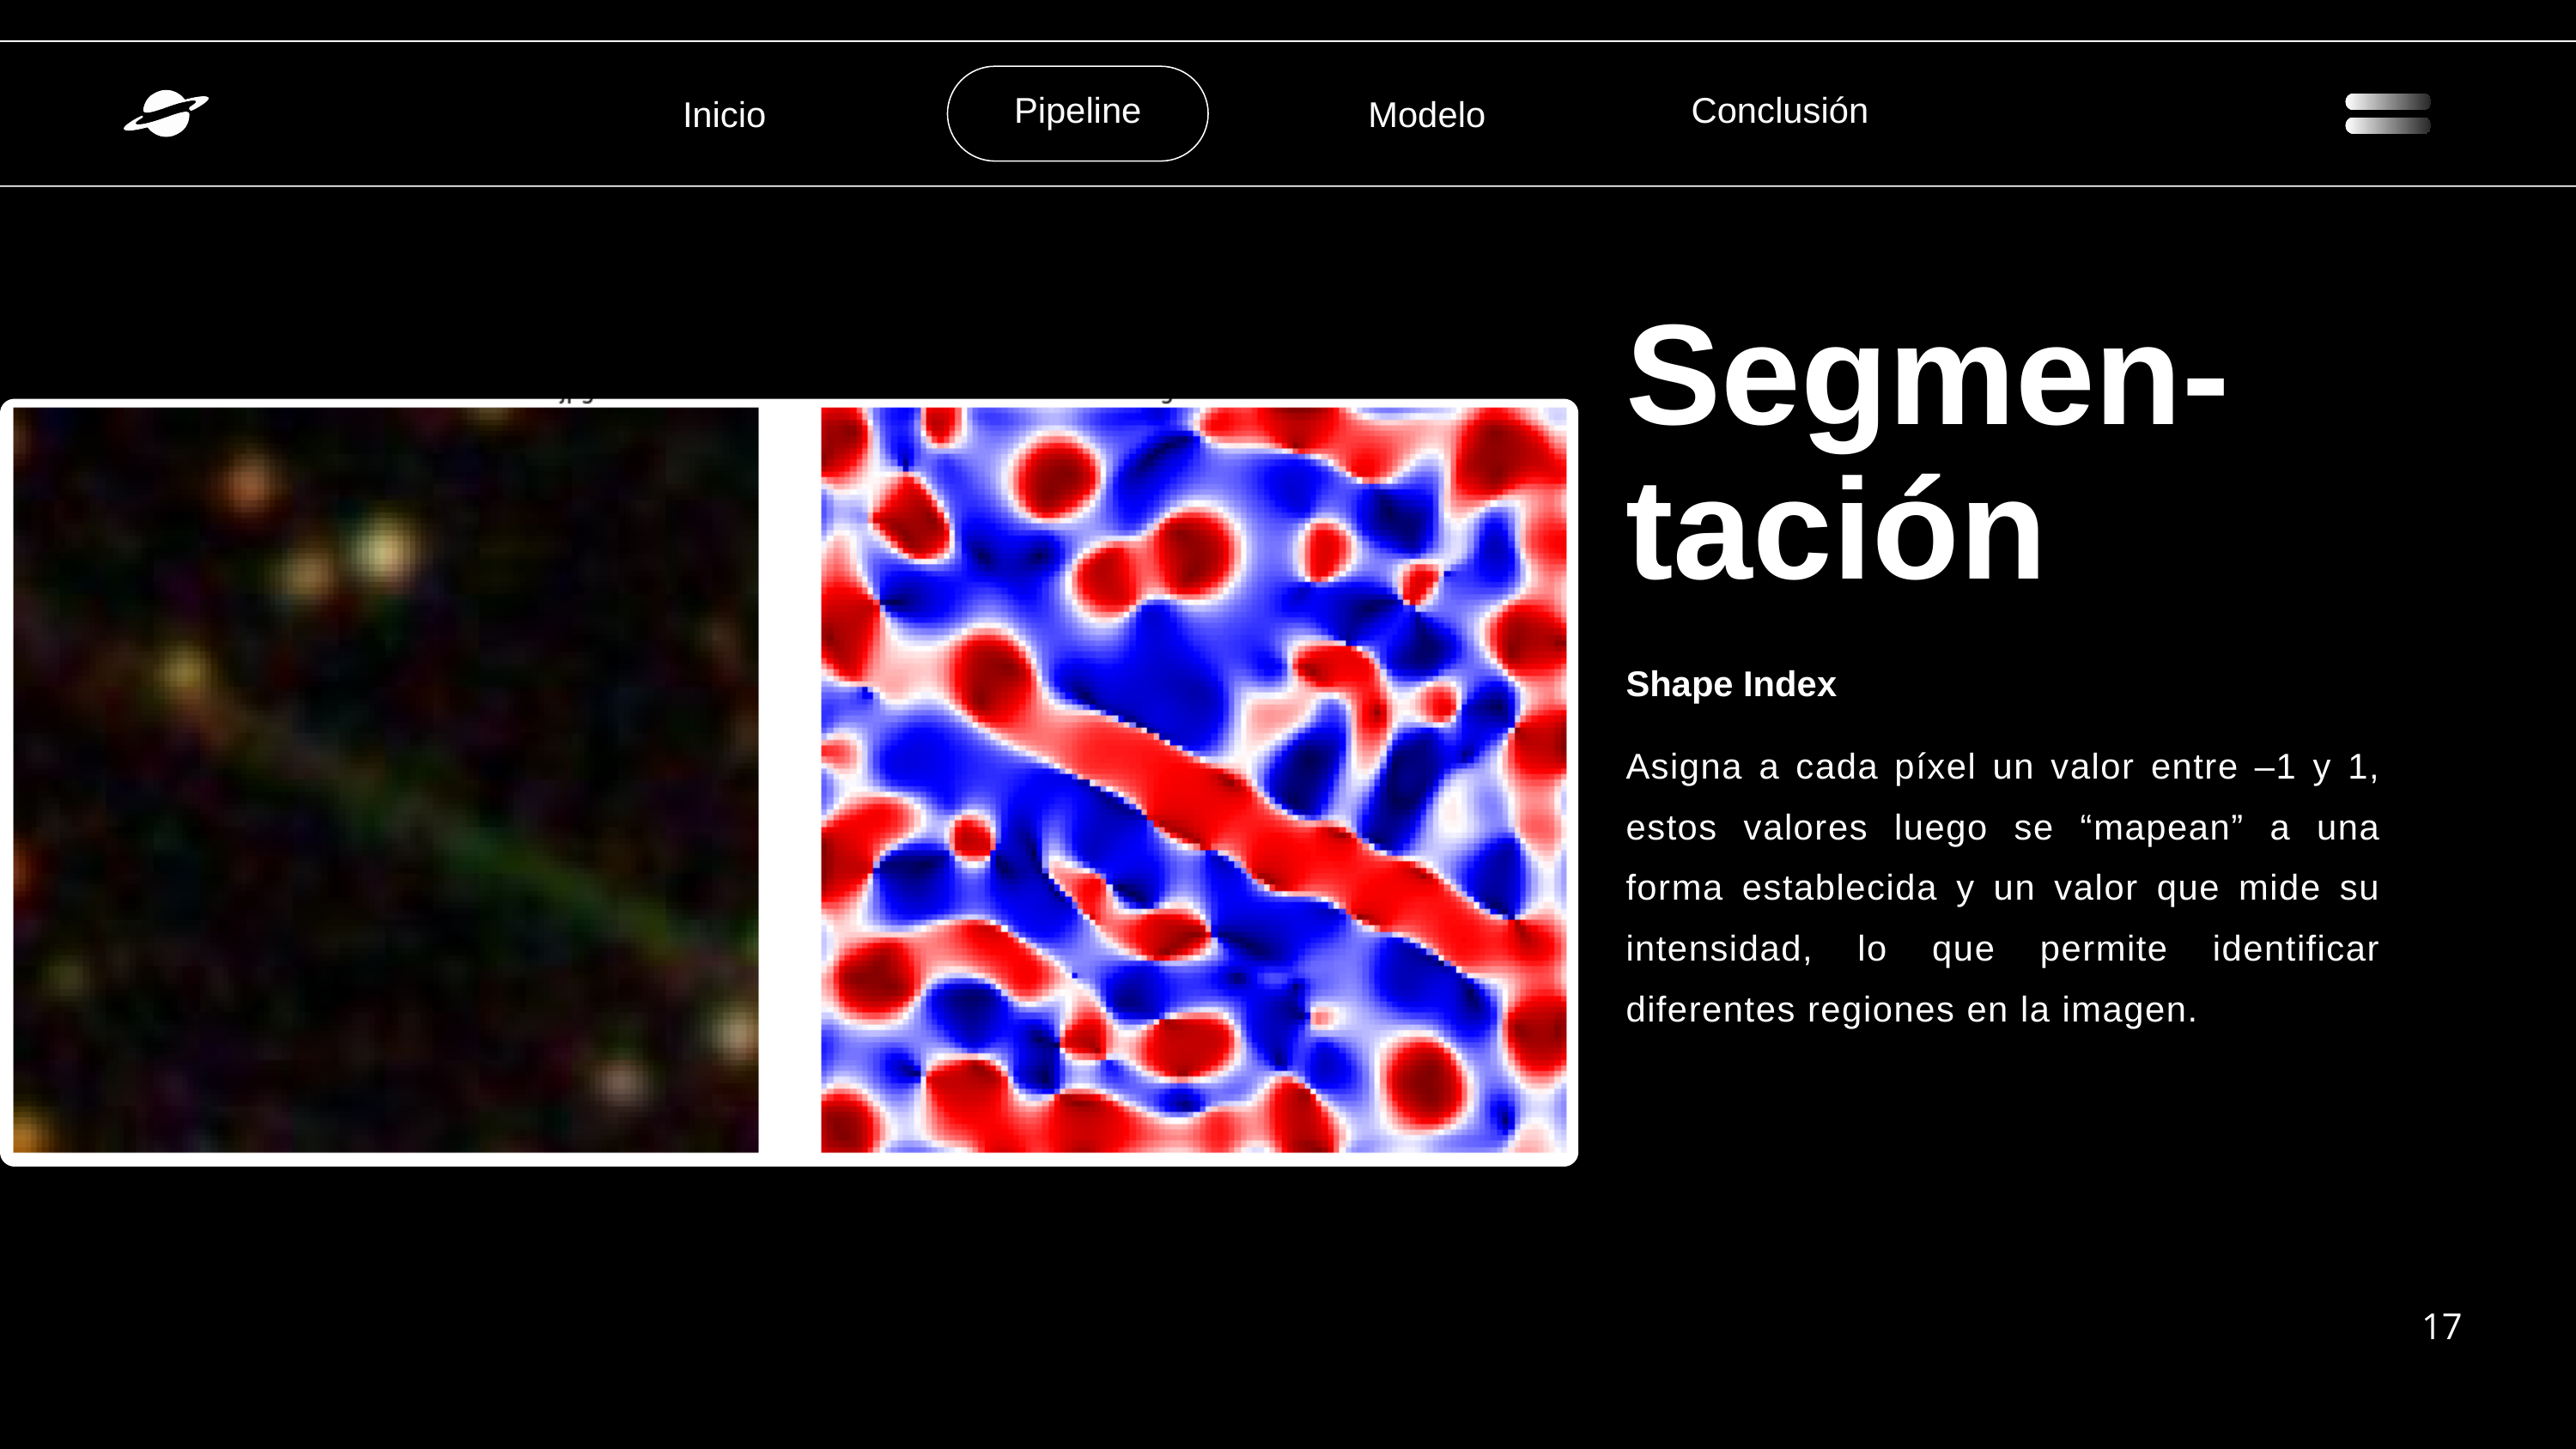

Pipeline
Conclusión
Inicio
Modelo

Segmen-tación

Shape Index
Asigna a cada píxel un valor entre –1 y 1, estos valores luego se “mapean” a una forma establecida y un valor que mide su intensidad, lo que permite identificar diferentes regiones en la imagen.
17